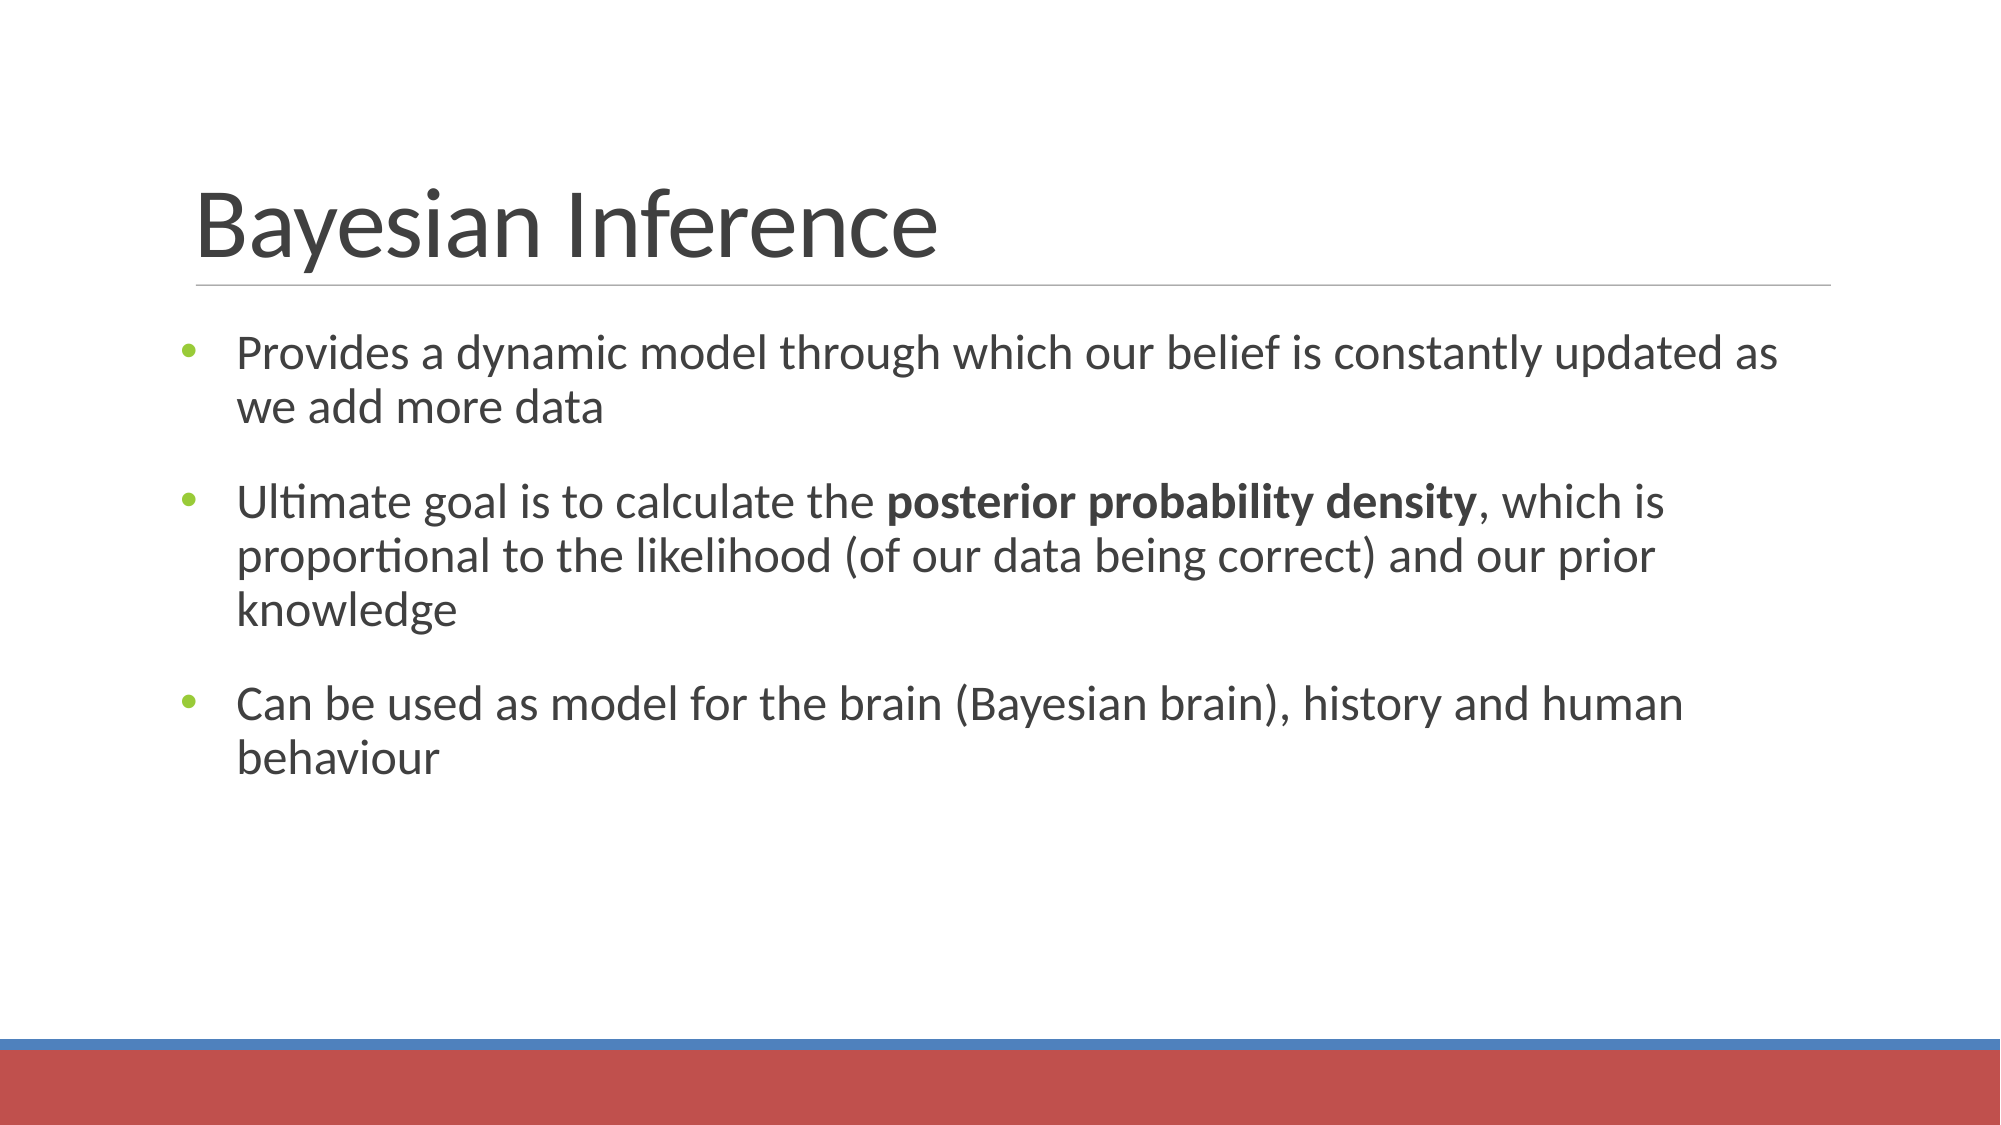

Bayesian Inference
Provides a dynamic model through which our belief is constantly updated as we add more data

Ultimate goal is to calculate the posterior probability density, which is proportional to the likelihood (of our data being correct) and our prior knowledge

Can be used as model for the brain (Bayesian brain), history and human behaviour